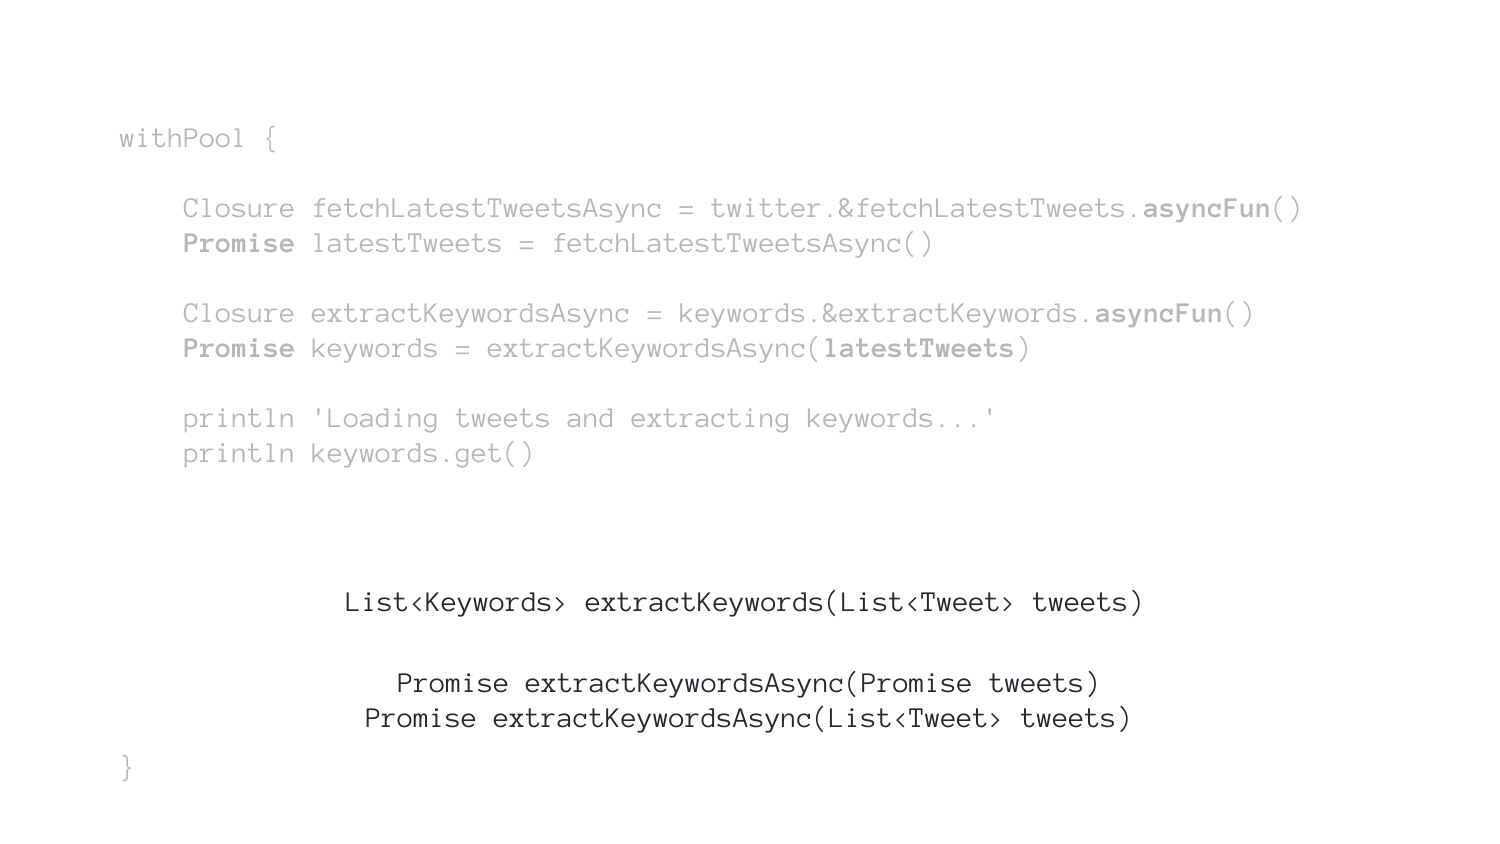

withPool {

    Closure fetchLatestTweetsAsync = twitter.&fetchLatestTweets.asyncFun()
    Promise latestTweets = fetchLatestTweetsAsync()

    Closure extractKeywordsAsync = keywords.&extractKeywords.asyncFun()
    Promise keywords = extractKeywordsAsync(latestTweets)

    println 'Loading tweets and extracting keywords...'
    println keywords.get()

}

List<Keywords> extractKeywords(List<Tweet> tweets)
Promise extractKeywordsAsync(Promise tweets)
Promise extractKeywordsAsync(List<Tweet> tweets)